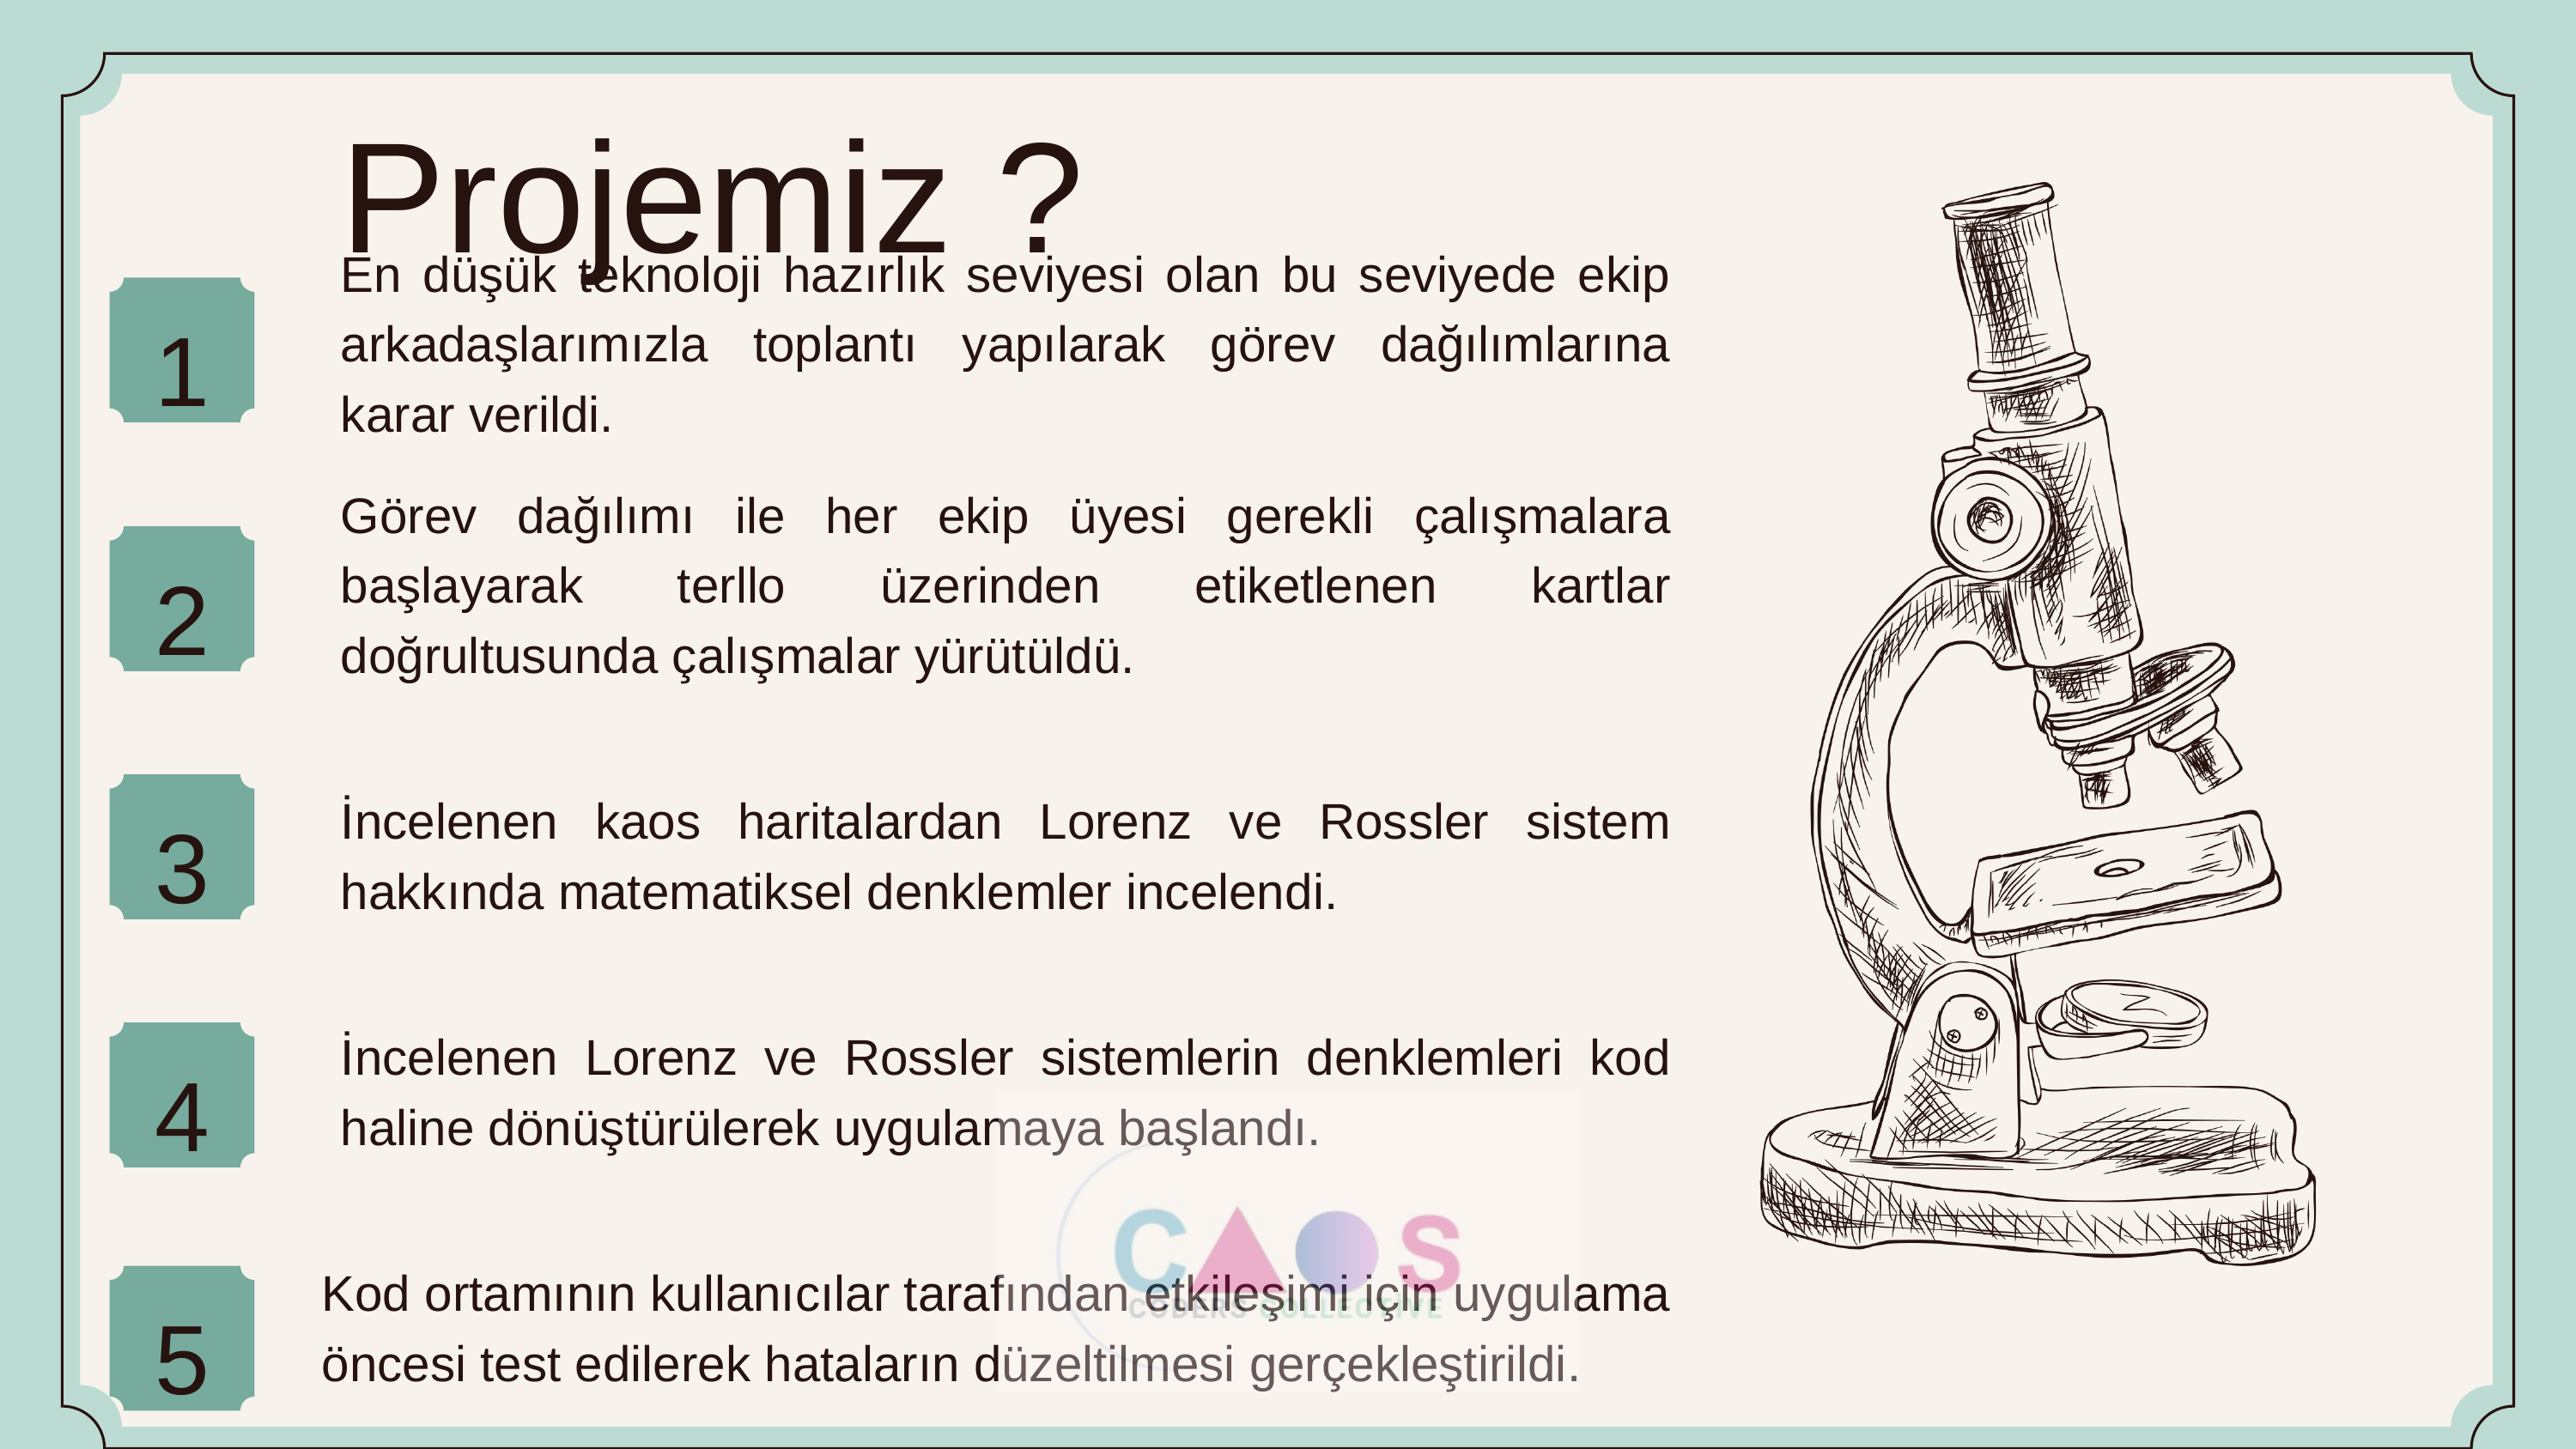

Projemiz ?

En düşük teknoloji hazırlık seviyesi olan bu seviyede ekip arkadaşlarımızla toplantı yapılarak görev dağılımlarına karar verildi.

1
Görev dağılımı ile her ekip üyesi gerekli çalışmalara başlayarak terllo üzerinden etiketlenen kartlar doğrultusunda çalışmalar yürütüldü.

2

3
İncelenen kaos haritalardan Lorenz ve Rossler sistem hakkında matematiksel denklemler incelendi.
İncelenen Lorenz ve Rossler sistemlerin denklemleri kod haline dönüştürülerek uygulamaya başlandı.

4

Kod ortamının kullanıcılar tarafından etkileşimi için uygulama öncesi test edilerek hataların düzeltilmesi gerçekleştirildi.

5